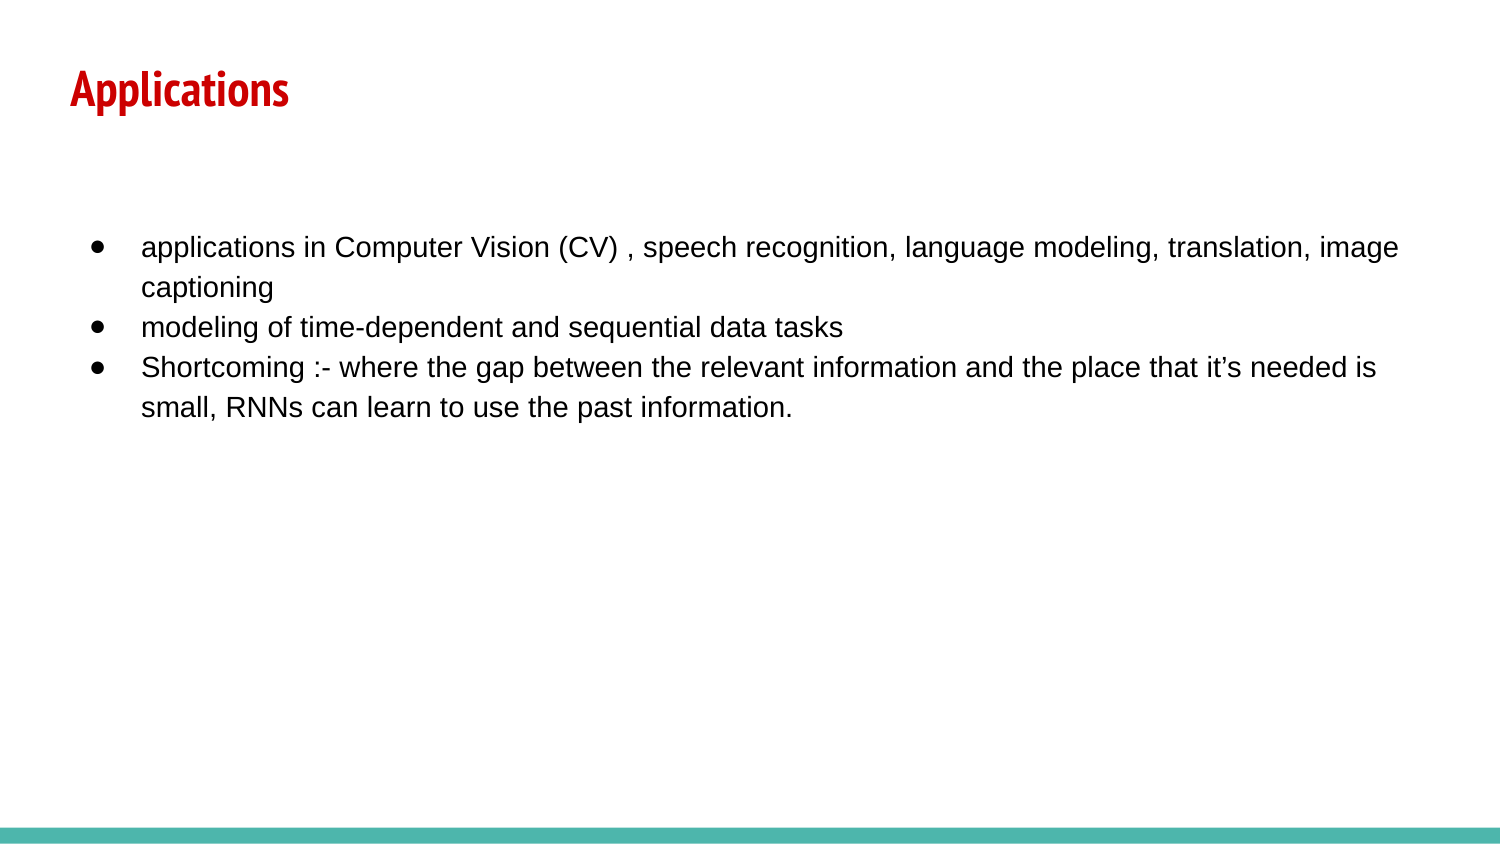

Applications
applications in Computer Vision (CV) , speech recognition, language modeling, translation, image captioning
modeling of time-dependent and sequential data tasks
Shortcoming :- where the gap between the relevant information and the place that it’s needed is small, RNNs can learn to use the past information.